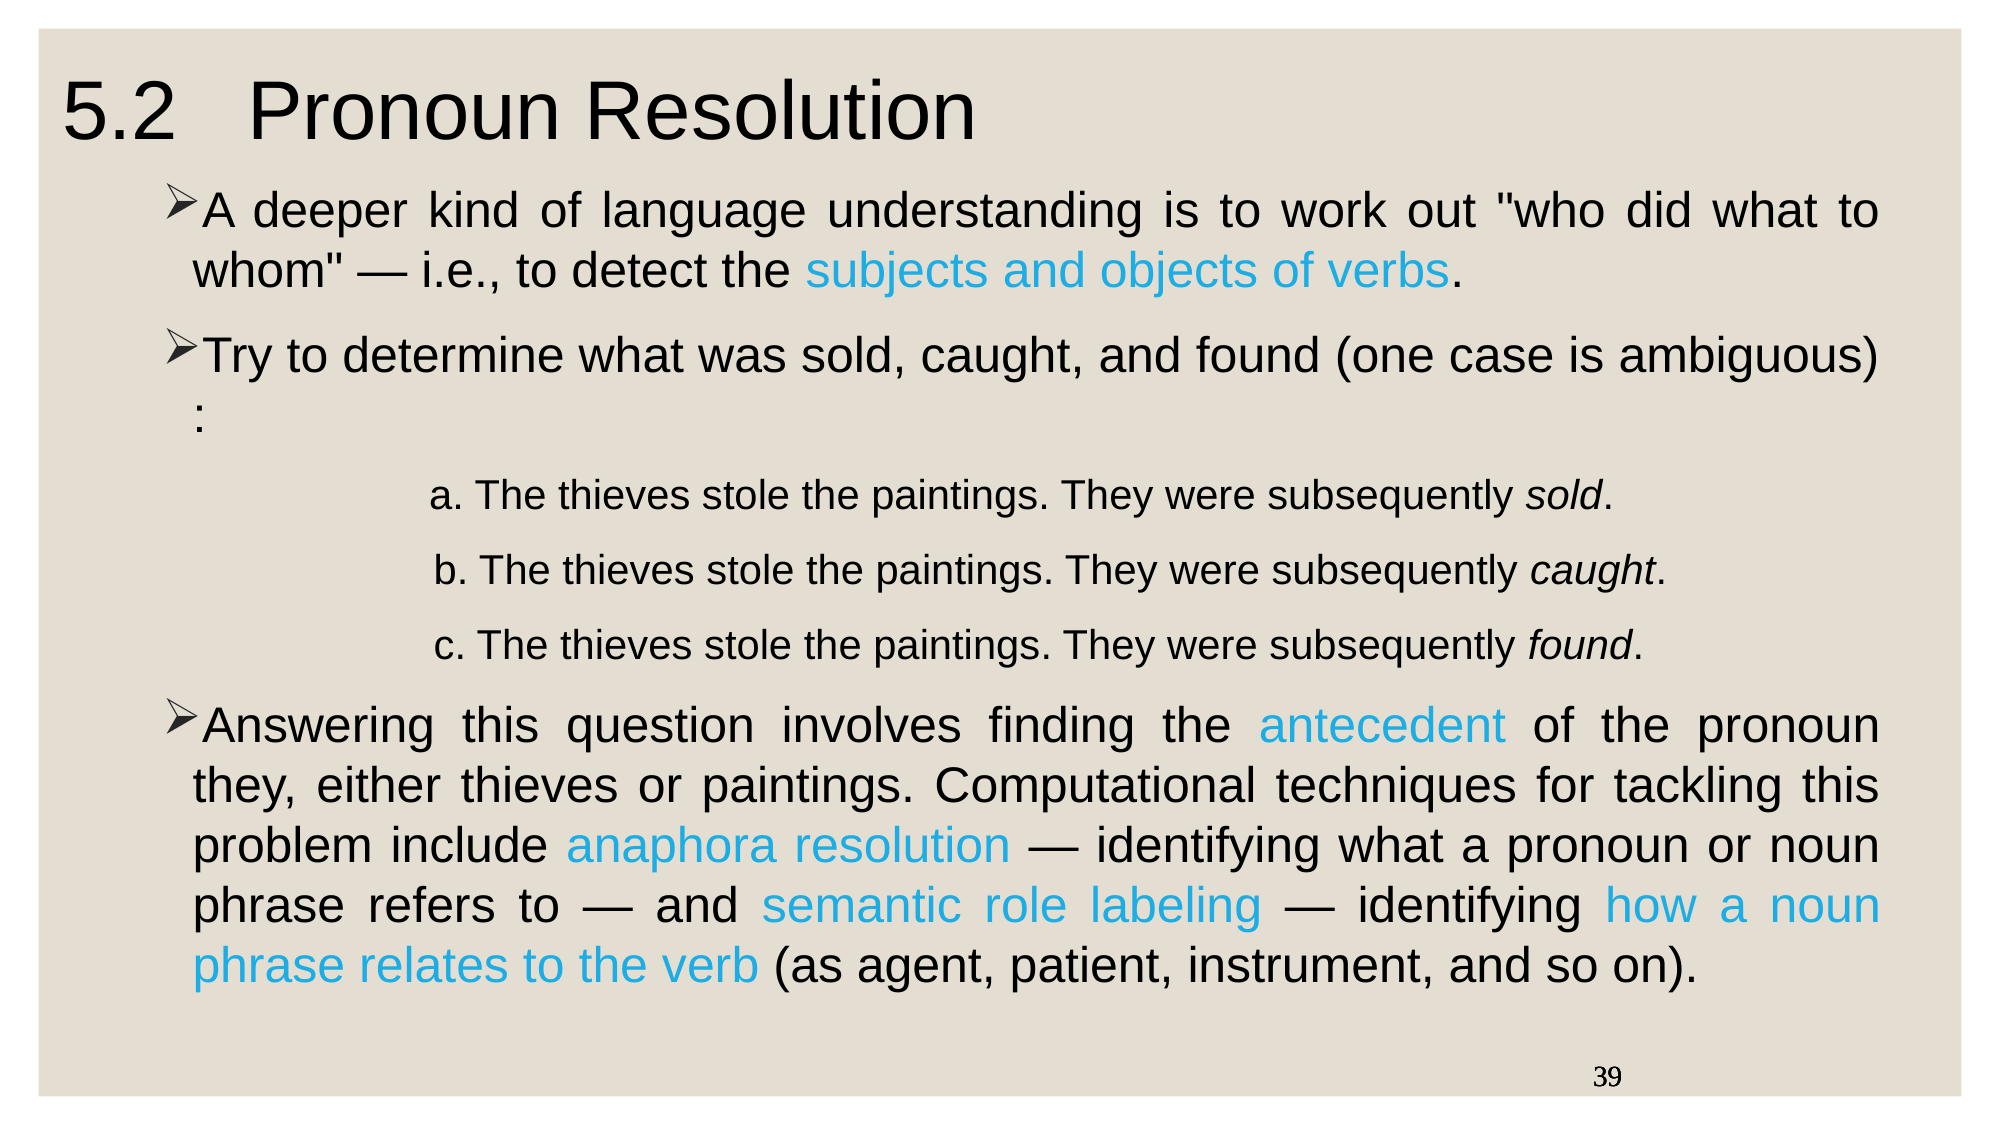

5.2   Pronoun Resolution
A deeper kind of language understanding is to work out "who did what to whom" — i.e., to detect the subjects and objects of verbs.
Try to determine what was sold, caught, and found (one case is ambiguous) :
a. The thieves stole the paintings. They were subsequently sold.
     b. The thieves stole the paintings. They were subsequently caught.
   c. The thieves stole the paintings. They were subsequently found.
Answering this question involves finding the antecedent of the pronoun they, either thieves or paintings. Computational techniques for tackling this problem include anaphora resolution — identifying what a pronoun or noun phrase refers to — and semantic role labeling — identifying how a noun phrase relates to the verb (as agent, patient, instrument, and so on).

39
39
39